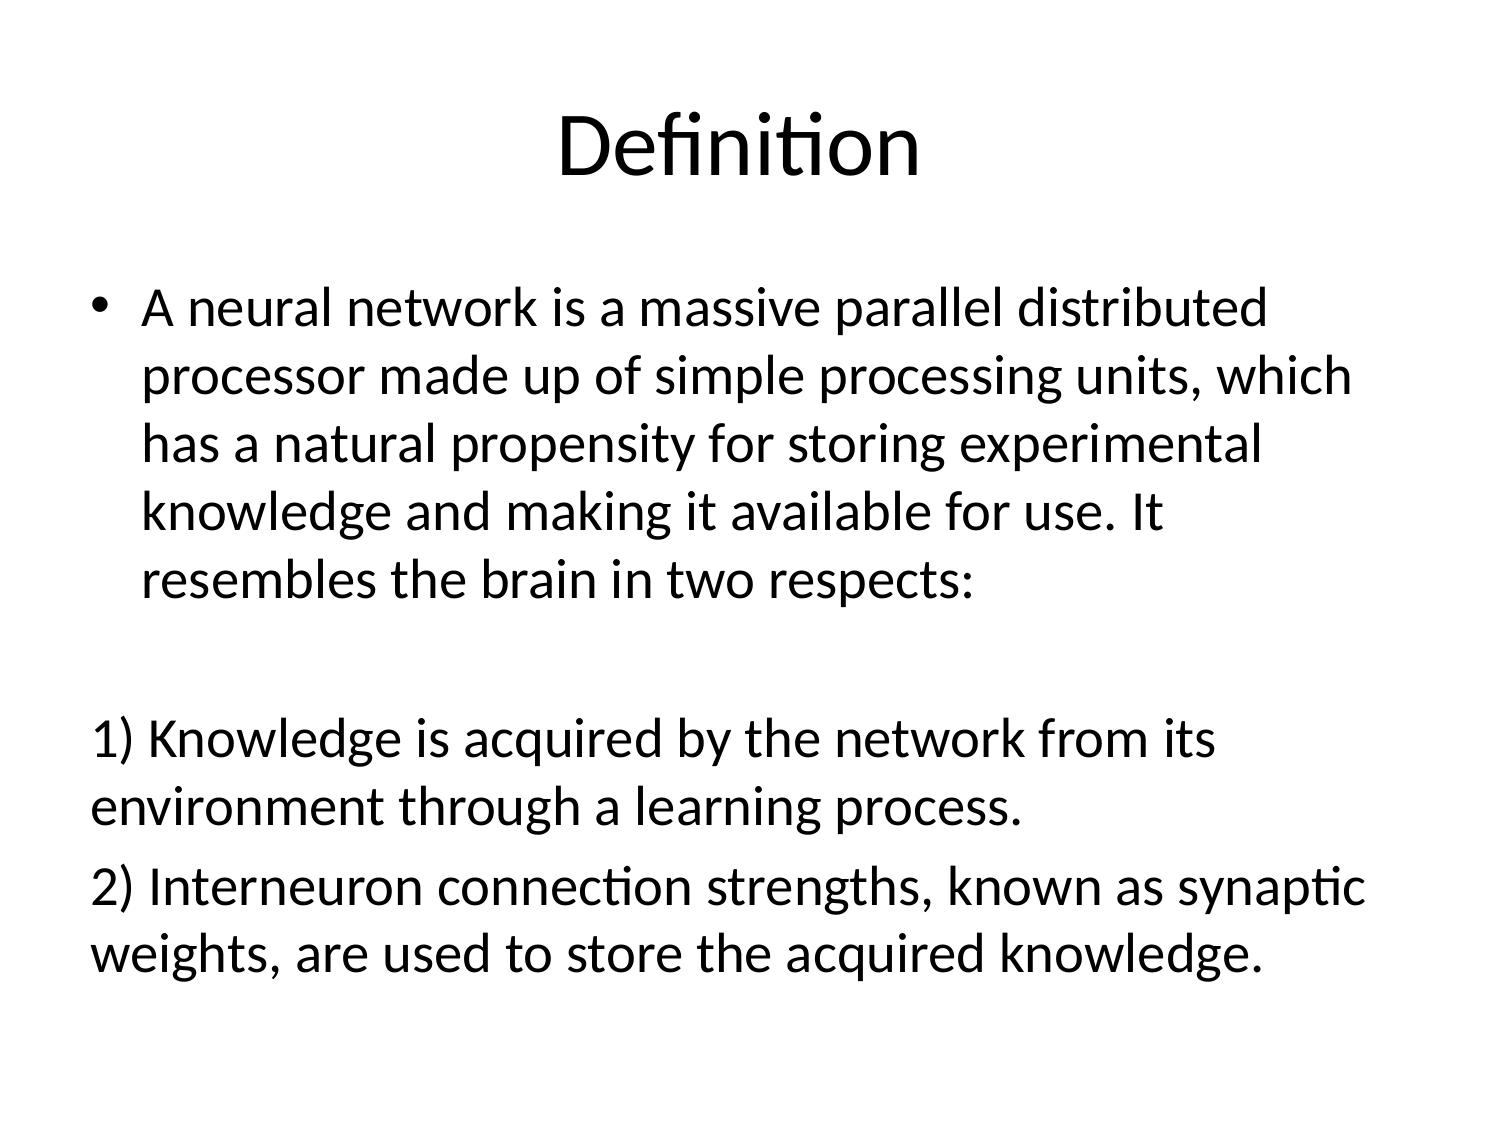

# Definition
A neural network is a massive parallel distributed processor made up of simple processing units, which has a natural propensity for storing experimental knowledge and making it available for use. It resembles the brain in two respects:

1) Knowledge is acquired by the network from its environment through a learning process.
2) Interneuron connection strengths, known as synaptic weights, are used to store the acquired knowledge.